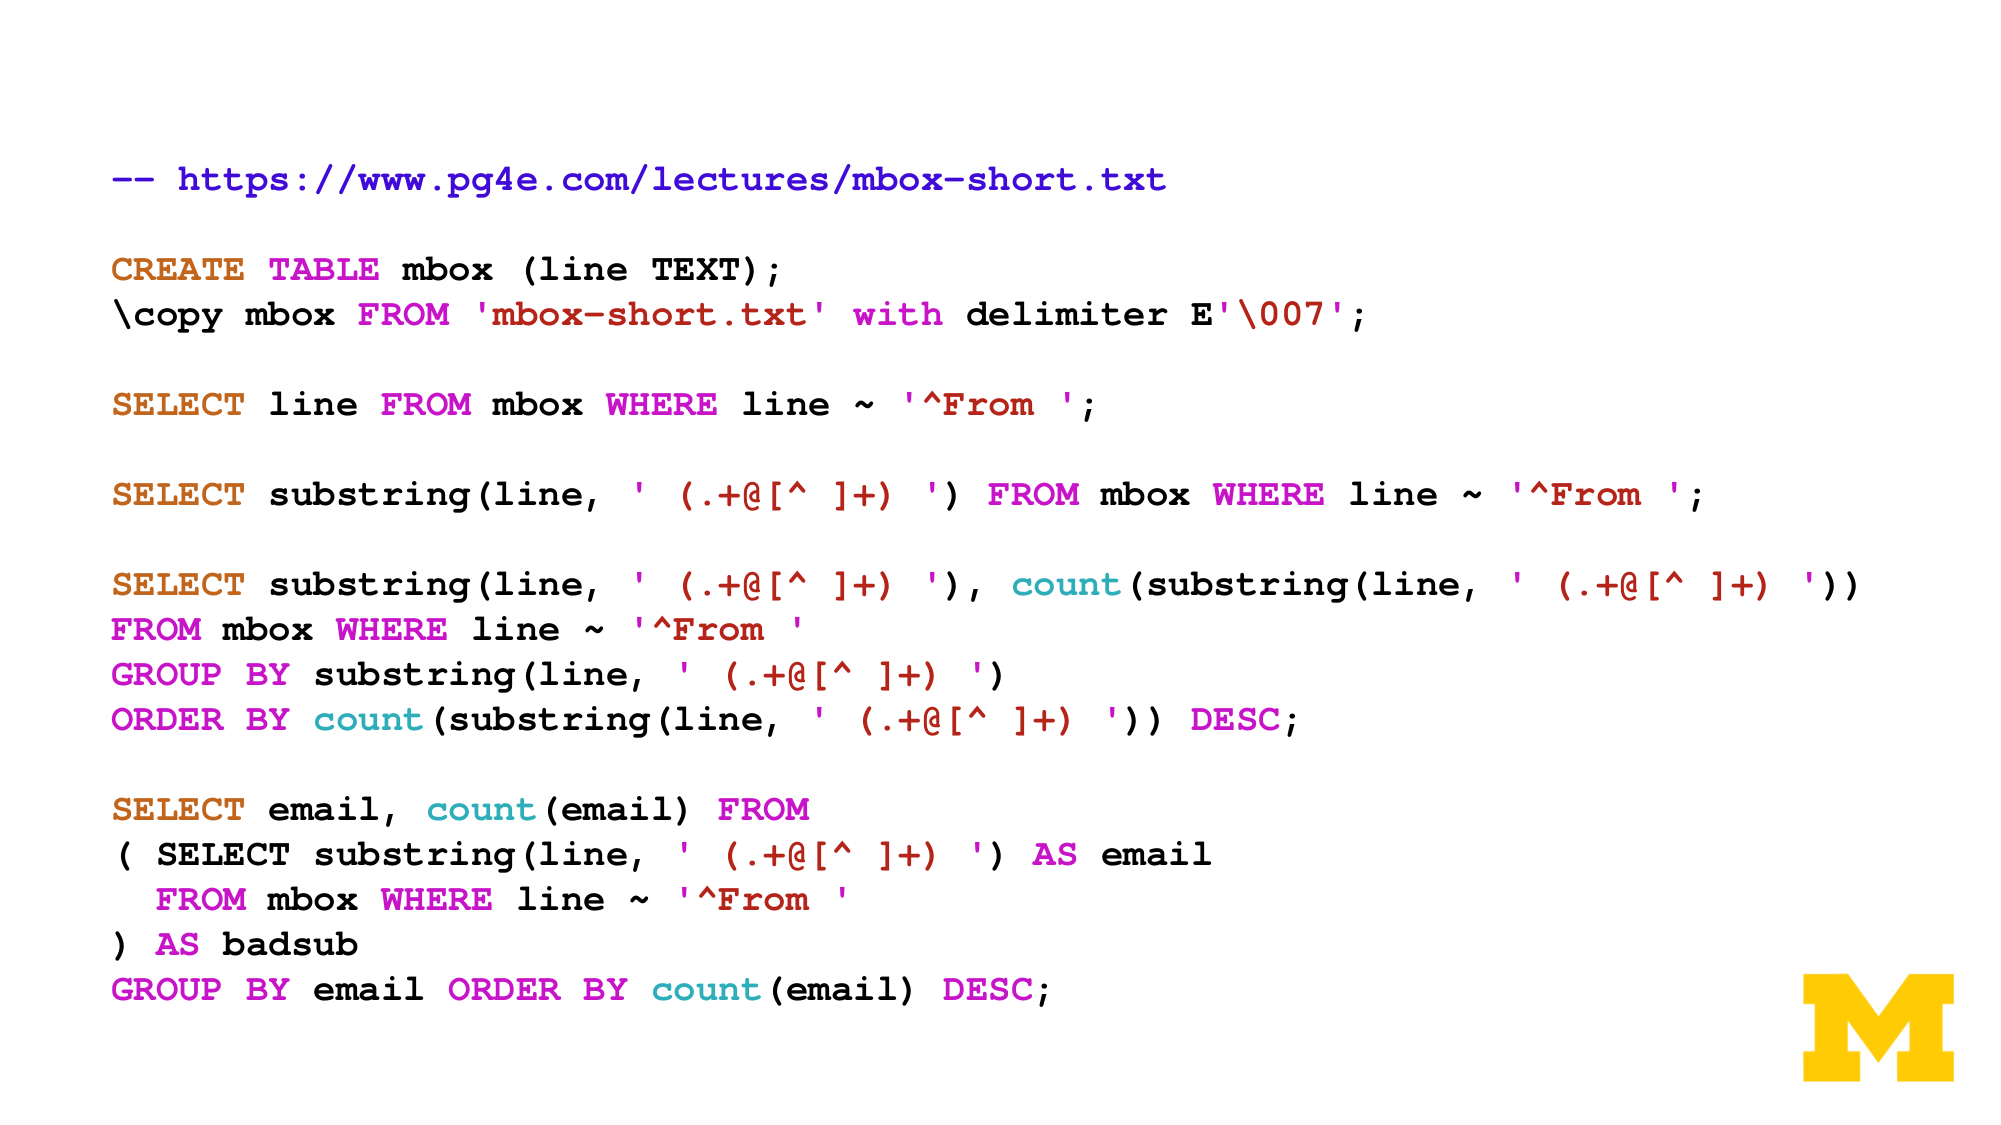

-- https://www.pg4e.com/lectures/mbox-short.txt

CREATE TABLE mbox (line TEXT);
\copy mbox FROM 'mbox-short.txt' with delimiter E'\007';

SELECT line FROM mbox WHERE line ~ '^From ';

SELECT substring(line, ' (.+@[^ ]+) ') FROM mbox WHERE line ~ '^From ';

SELECT substring(line, ' (.+@[^ ]+) '), count(substring(line, ' (.+@[^ ]+) '))
FROM mbox WHERE line ~ '^From '
GROUP BY substring(line, ' (.+@[^ ]+) ')
ORDER BY count(substring(line, ' (.+@[^ ]+) ')) DESC;

SELECT email, count(email) FROM
( SELECT substring(line, ' (.+@[^ ]+) ') AS email
  FROM mbox WHERE line ~ '^From '
) AS badsub
GROUP BY email ORDER BY count(email) DESC;